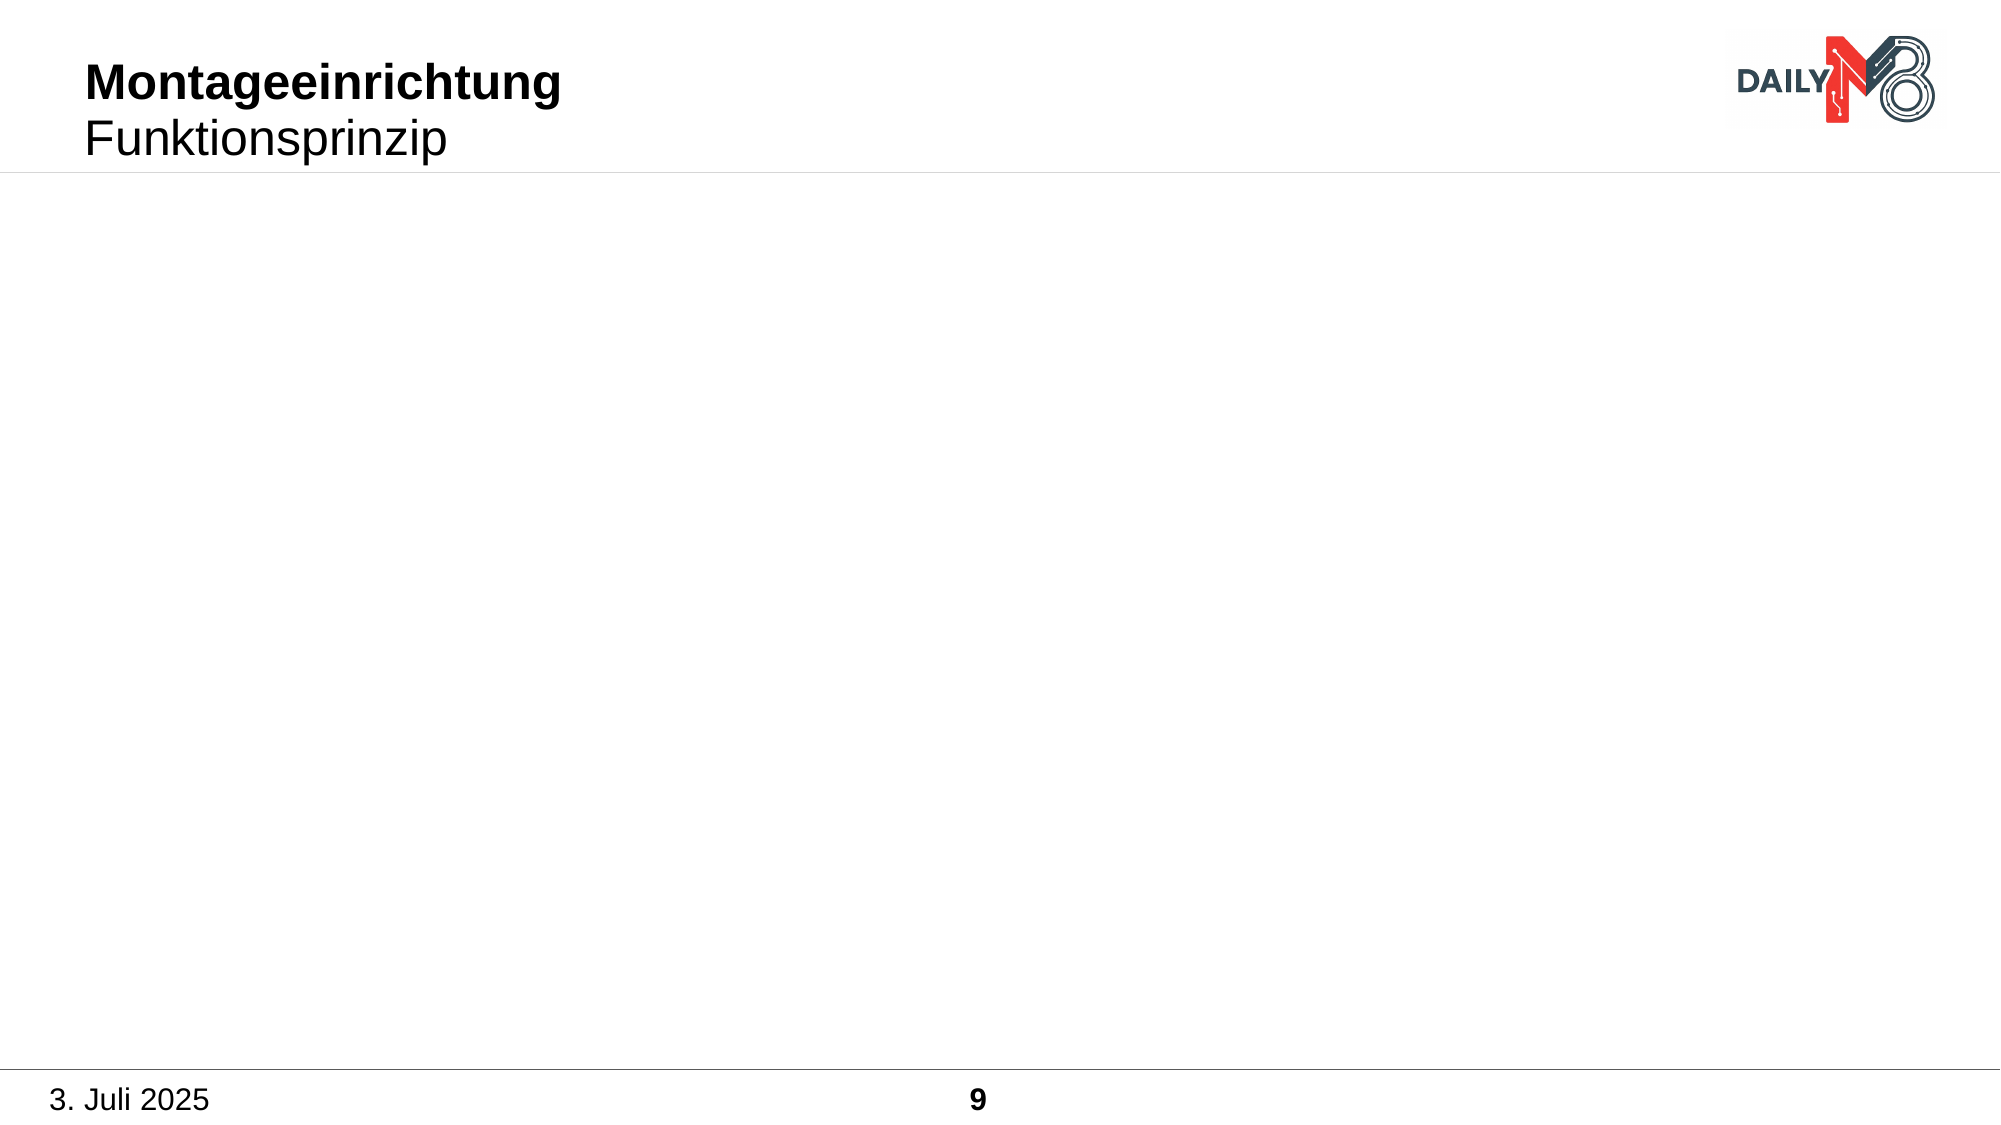

# Montageeinrichtung
Funktionsprinzip
3. Juli 2025
9